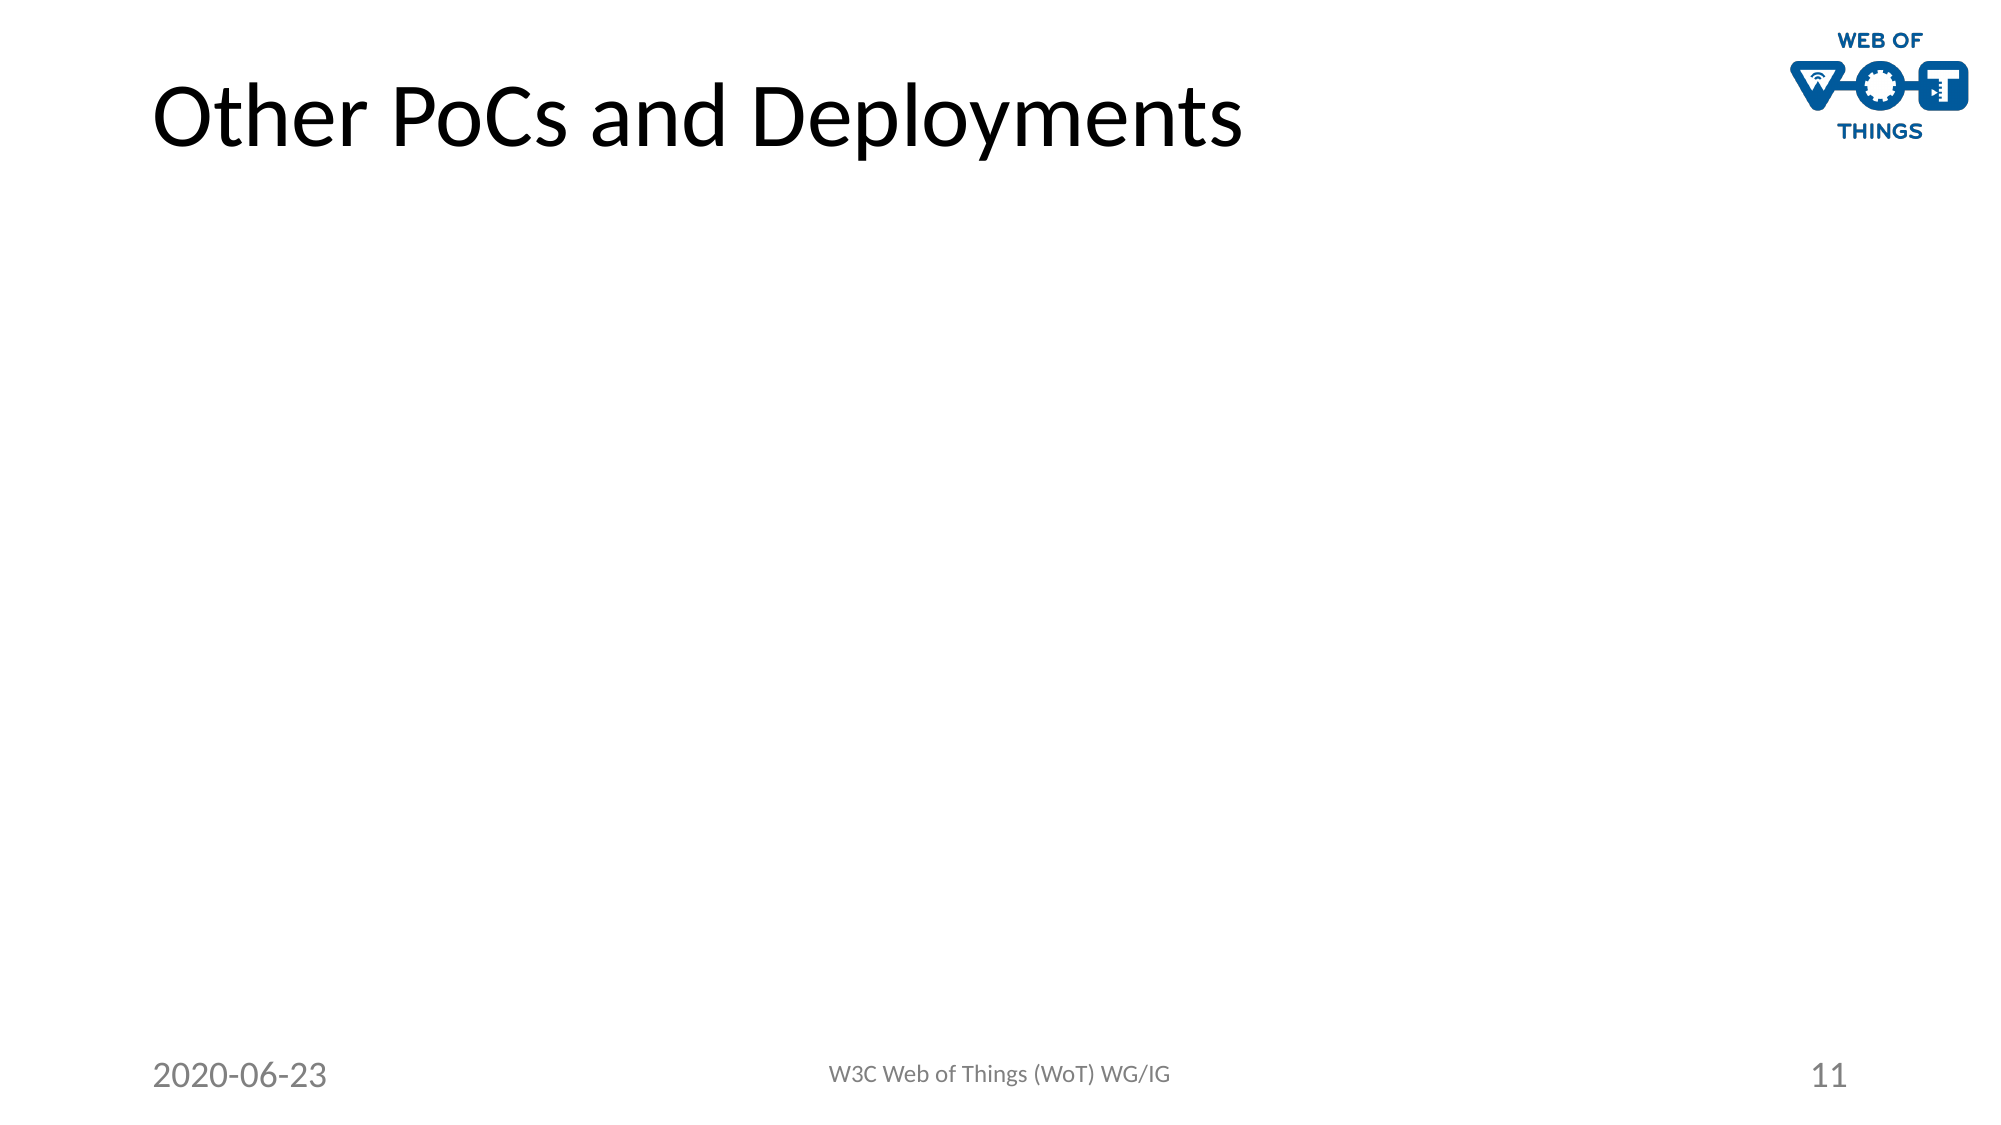

# Other PoCs and Deployments

2020-06-23
W3C Web of Things (WoT) WG/IG
11